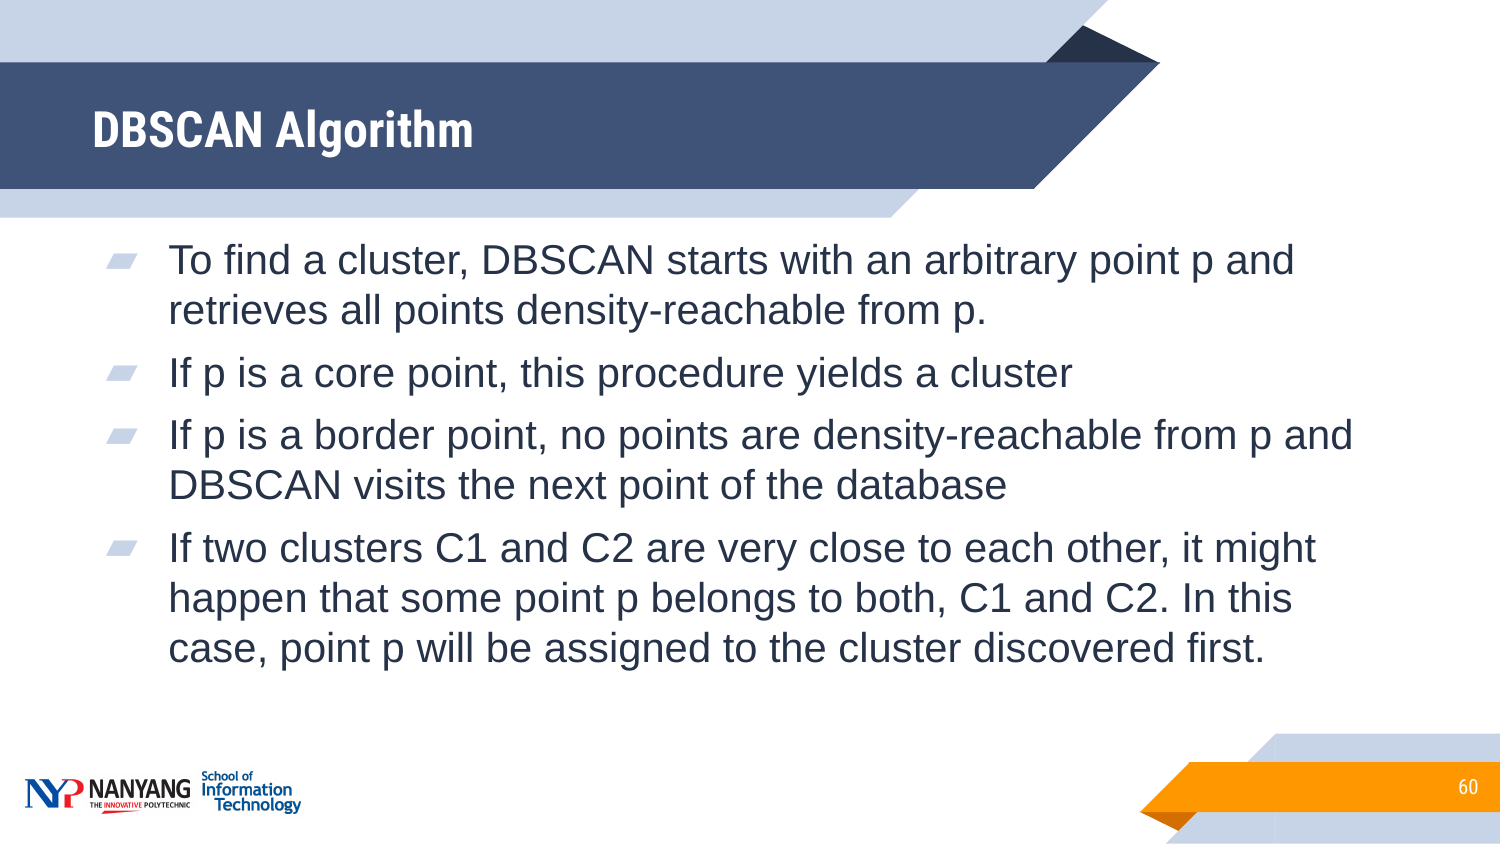

# DBSCAN Algorithm
To find a cluster, DBSCAN starts with an arbitrary point p and retrieves all points density-reachable from p.
If p is a core point, this procedure yields a cluster
If p is a border point, no points are density-reachable from p and DBSCAN visits the next point of the database
If two clusters C1 and C2 are very close to each other, it might happen that some point p belongs to both, C1 and C2. In this case, point p will be assigned to the cluster discovered first.
60